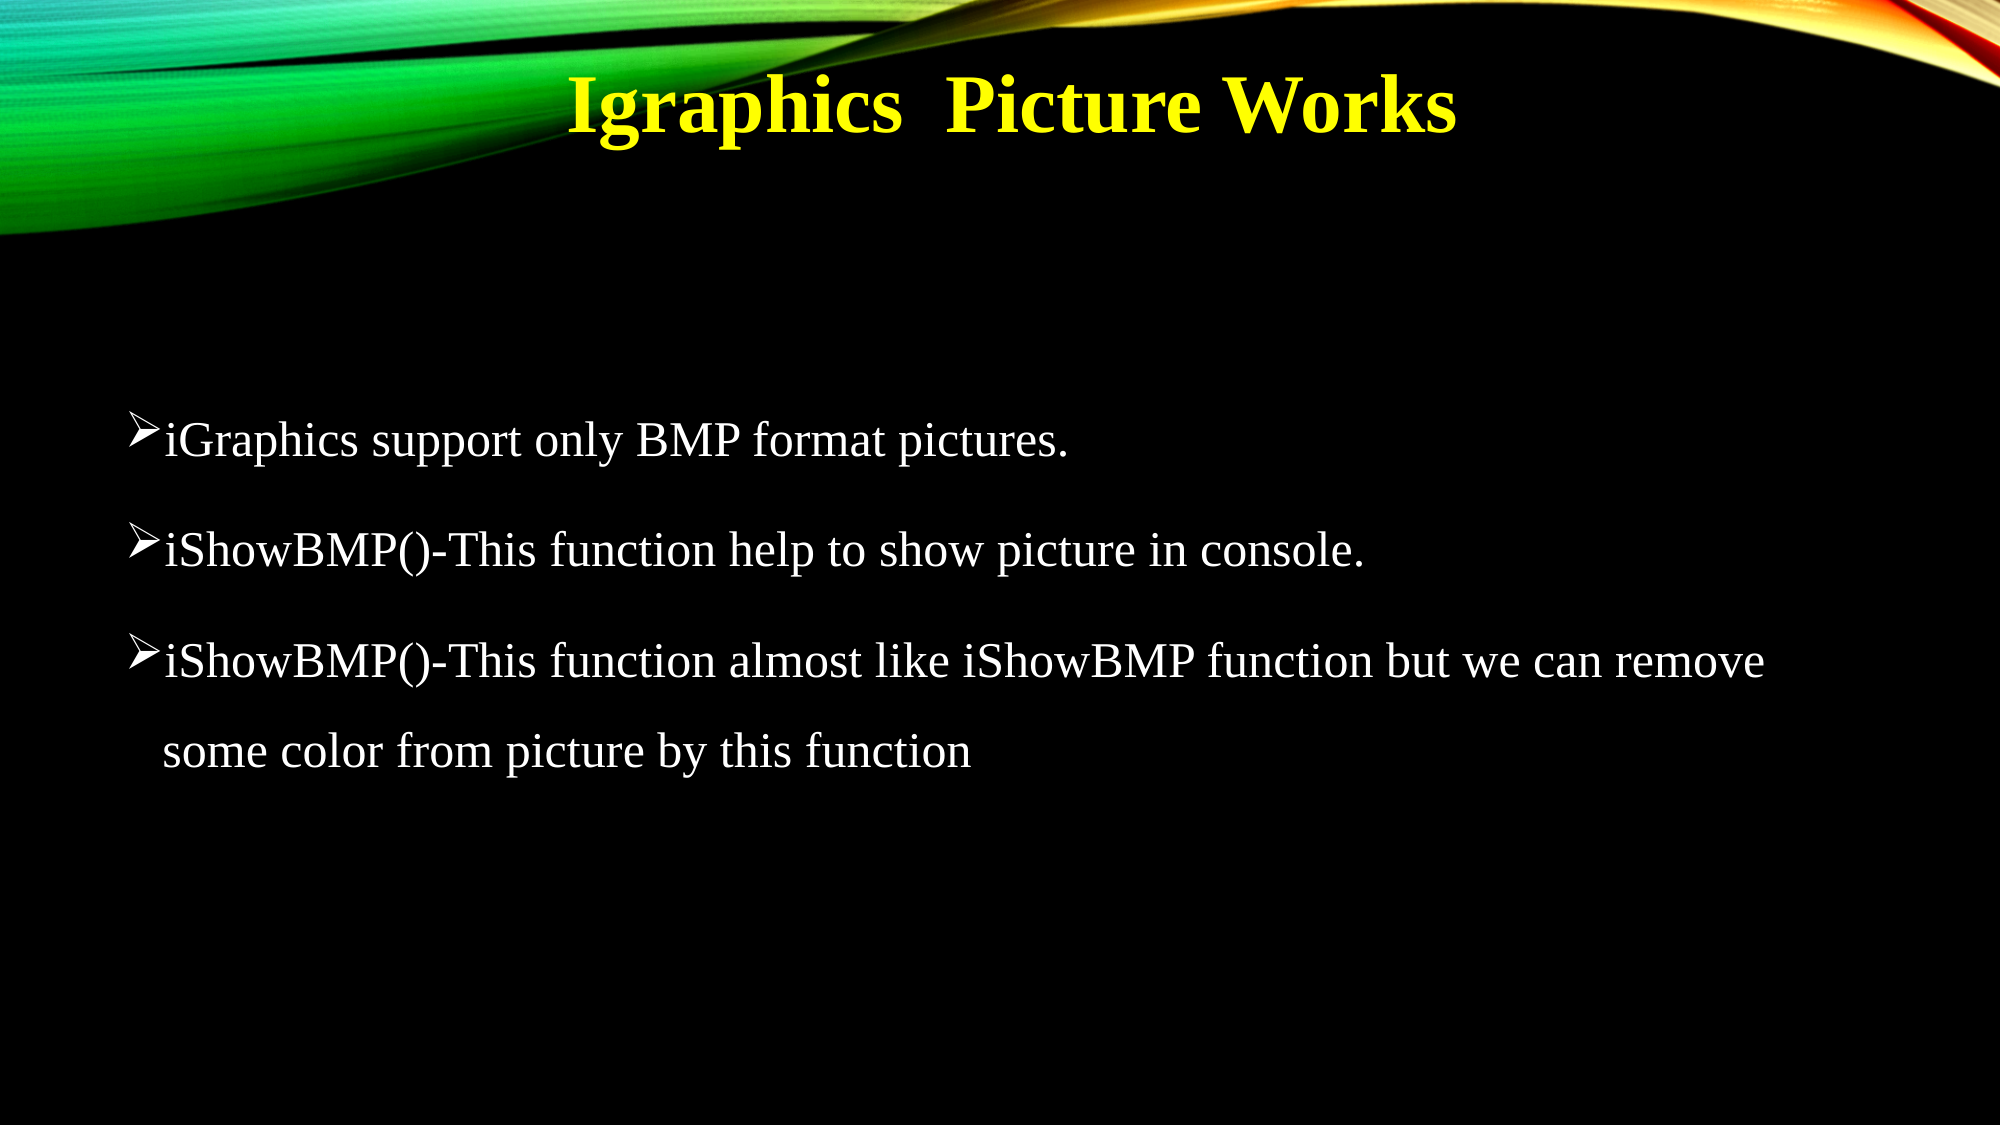

# Igraphics  Picture Works
iGraphics support only BMP format pictures.
iShowBMP()-This function help to show picture in console.
iShowBMP()-This function almost like iShowBMP function but we can remove some color from picture by this function